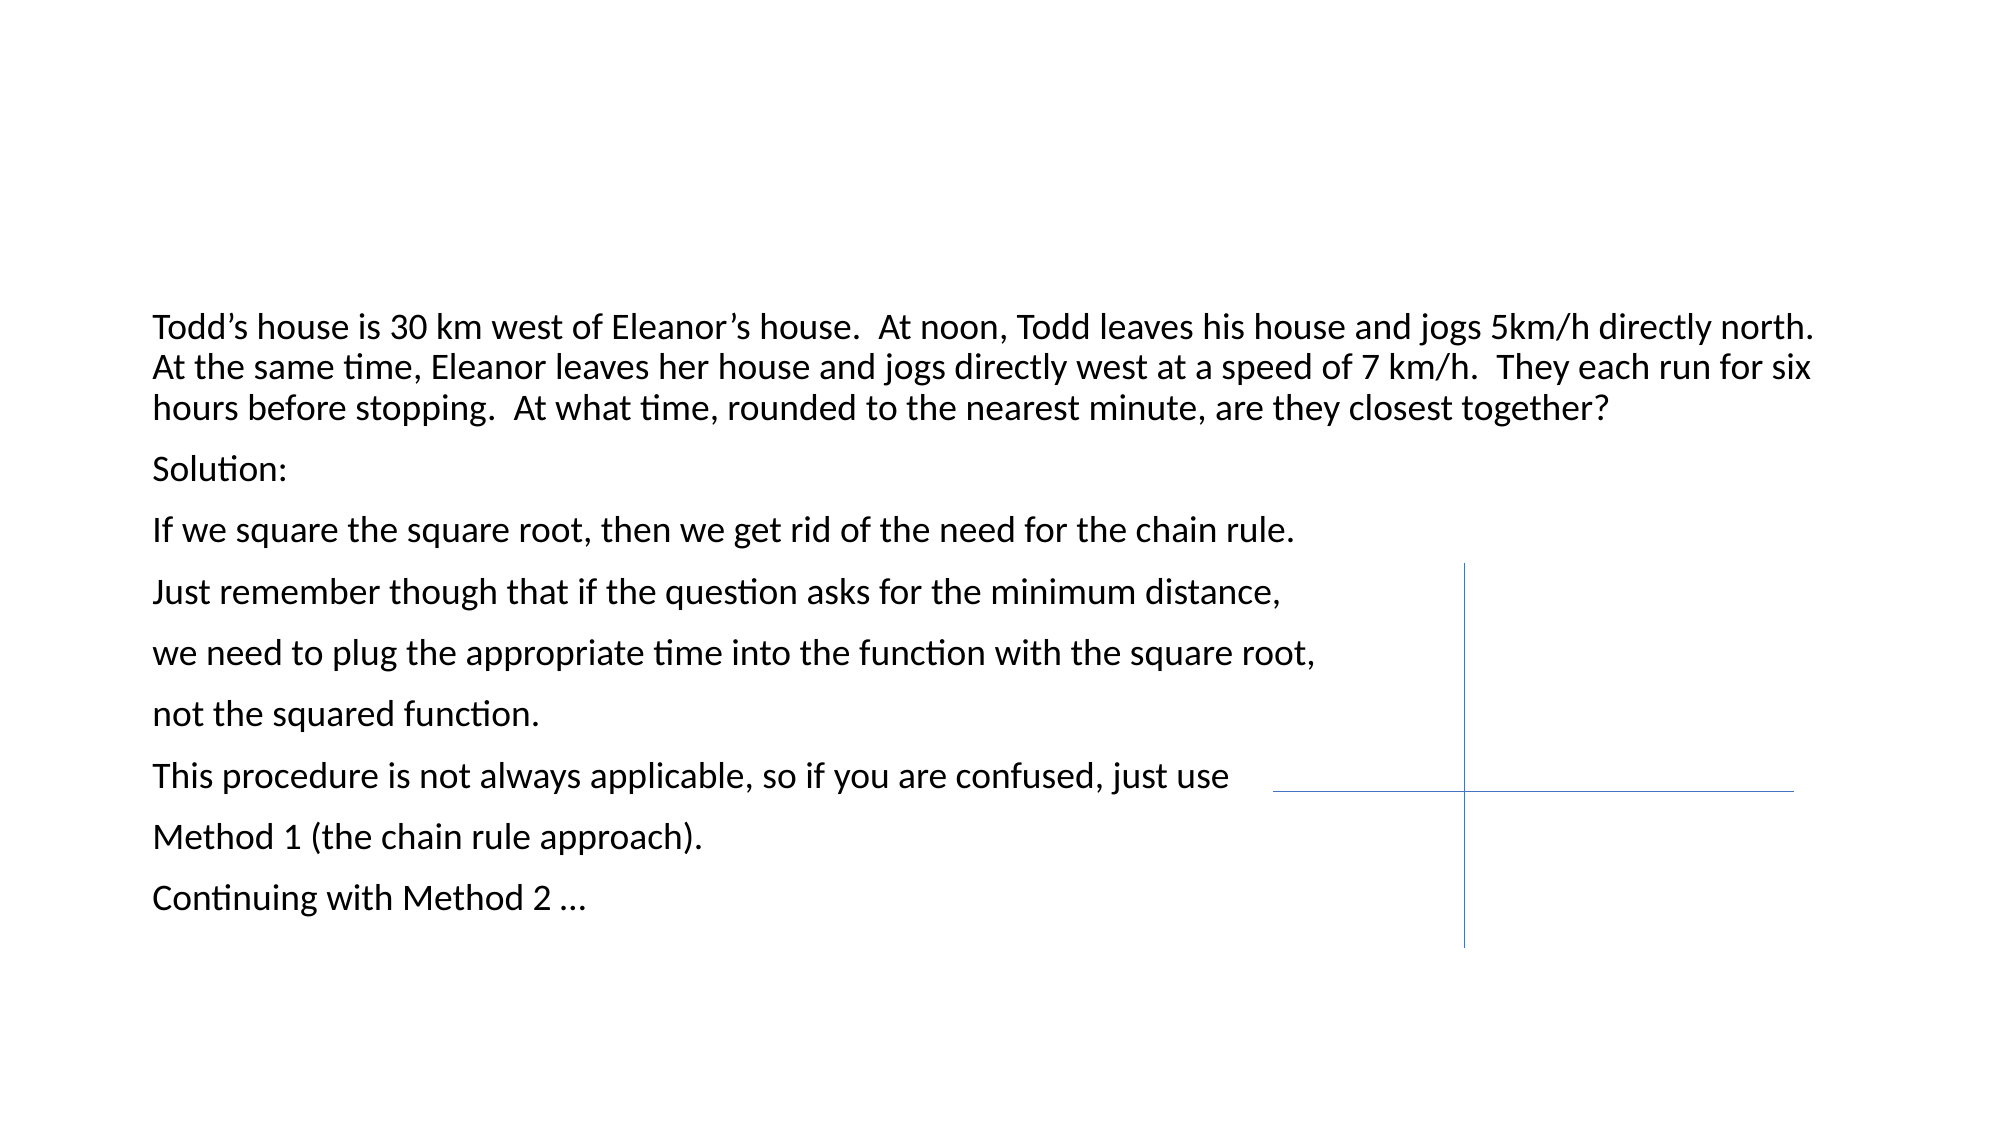

#
Todd’s house is 30 km west of Eleanor’s house.  At noon, Todd leaves his house and jogs 5km/h directly north.  At the same time, Eleanor leaves her house and jogs directly west at a speed of 7 km/h.  They each run for six hours before stopping.  At what time, rounded to the nearest minute, are they closest together?
Solution:
If we square the square root, then we get rid of the need for the chain rule.
Just remember though that if the question asks for the minimum distance,
we need to plug the appropriate time into the function with the square root,
not the squared function.
This procedure is not always applicable, so if you are confused, just use
Method 1 (the chain rule approach).
Continuing with Method 2 …